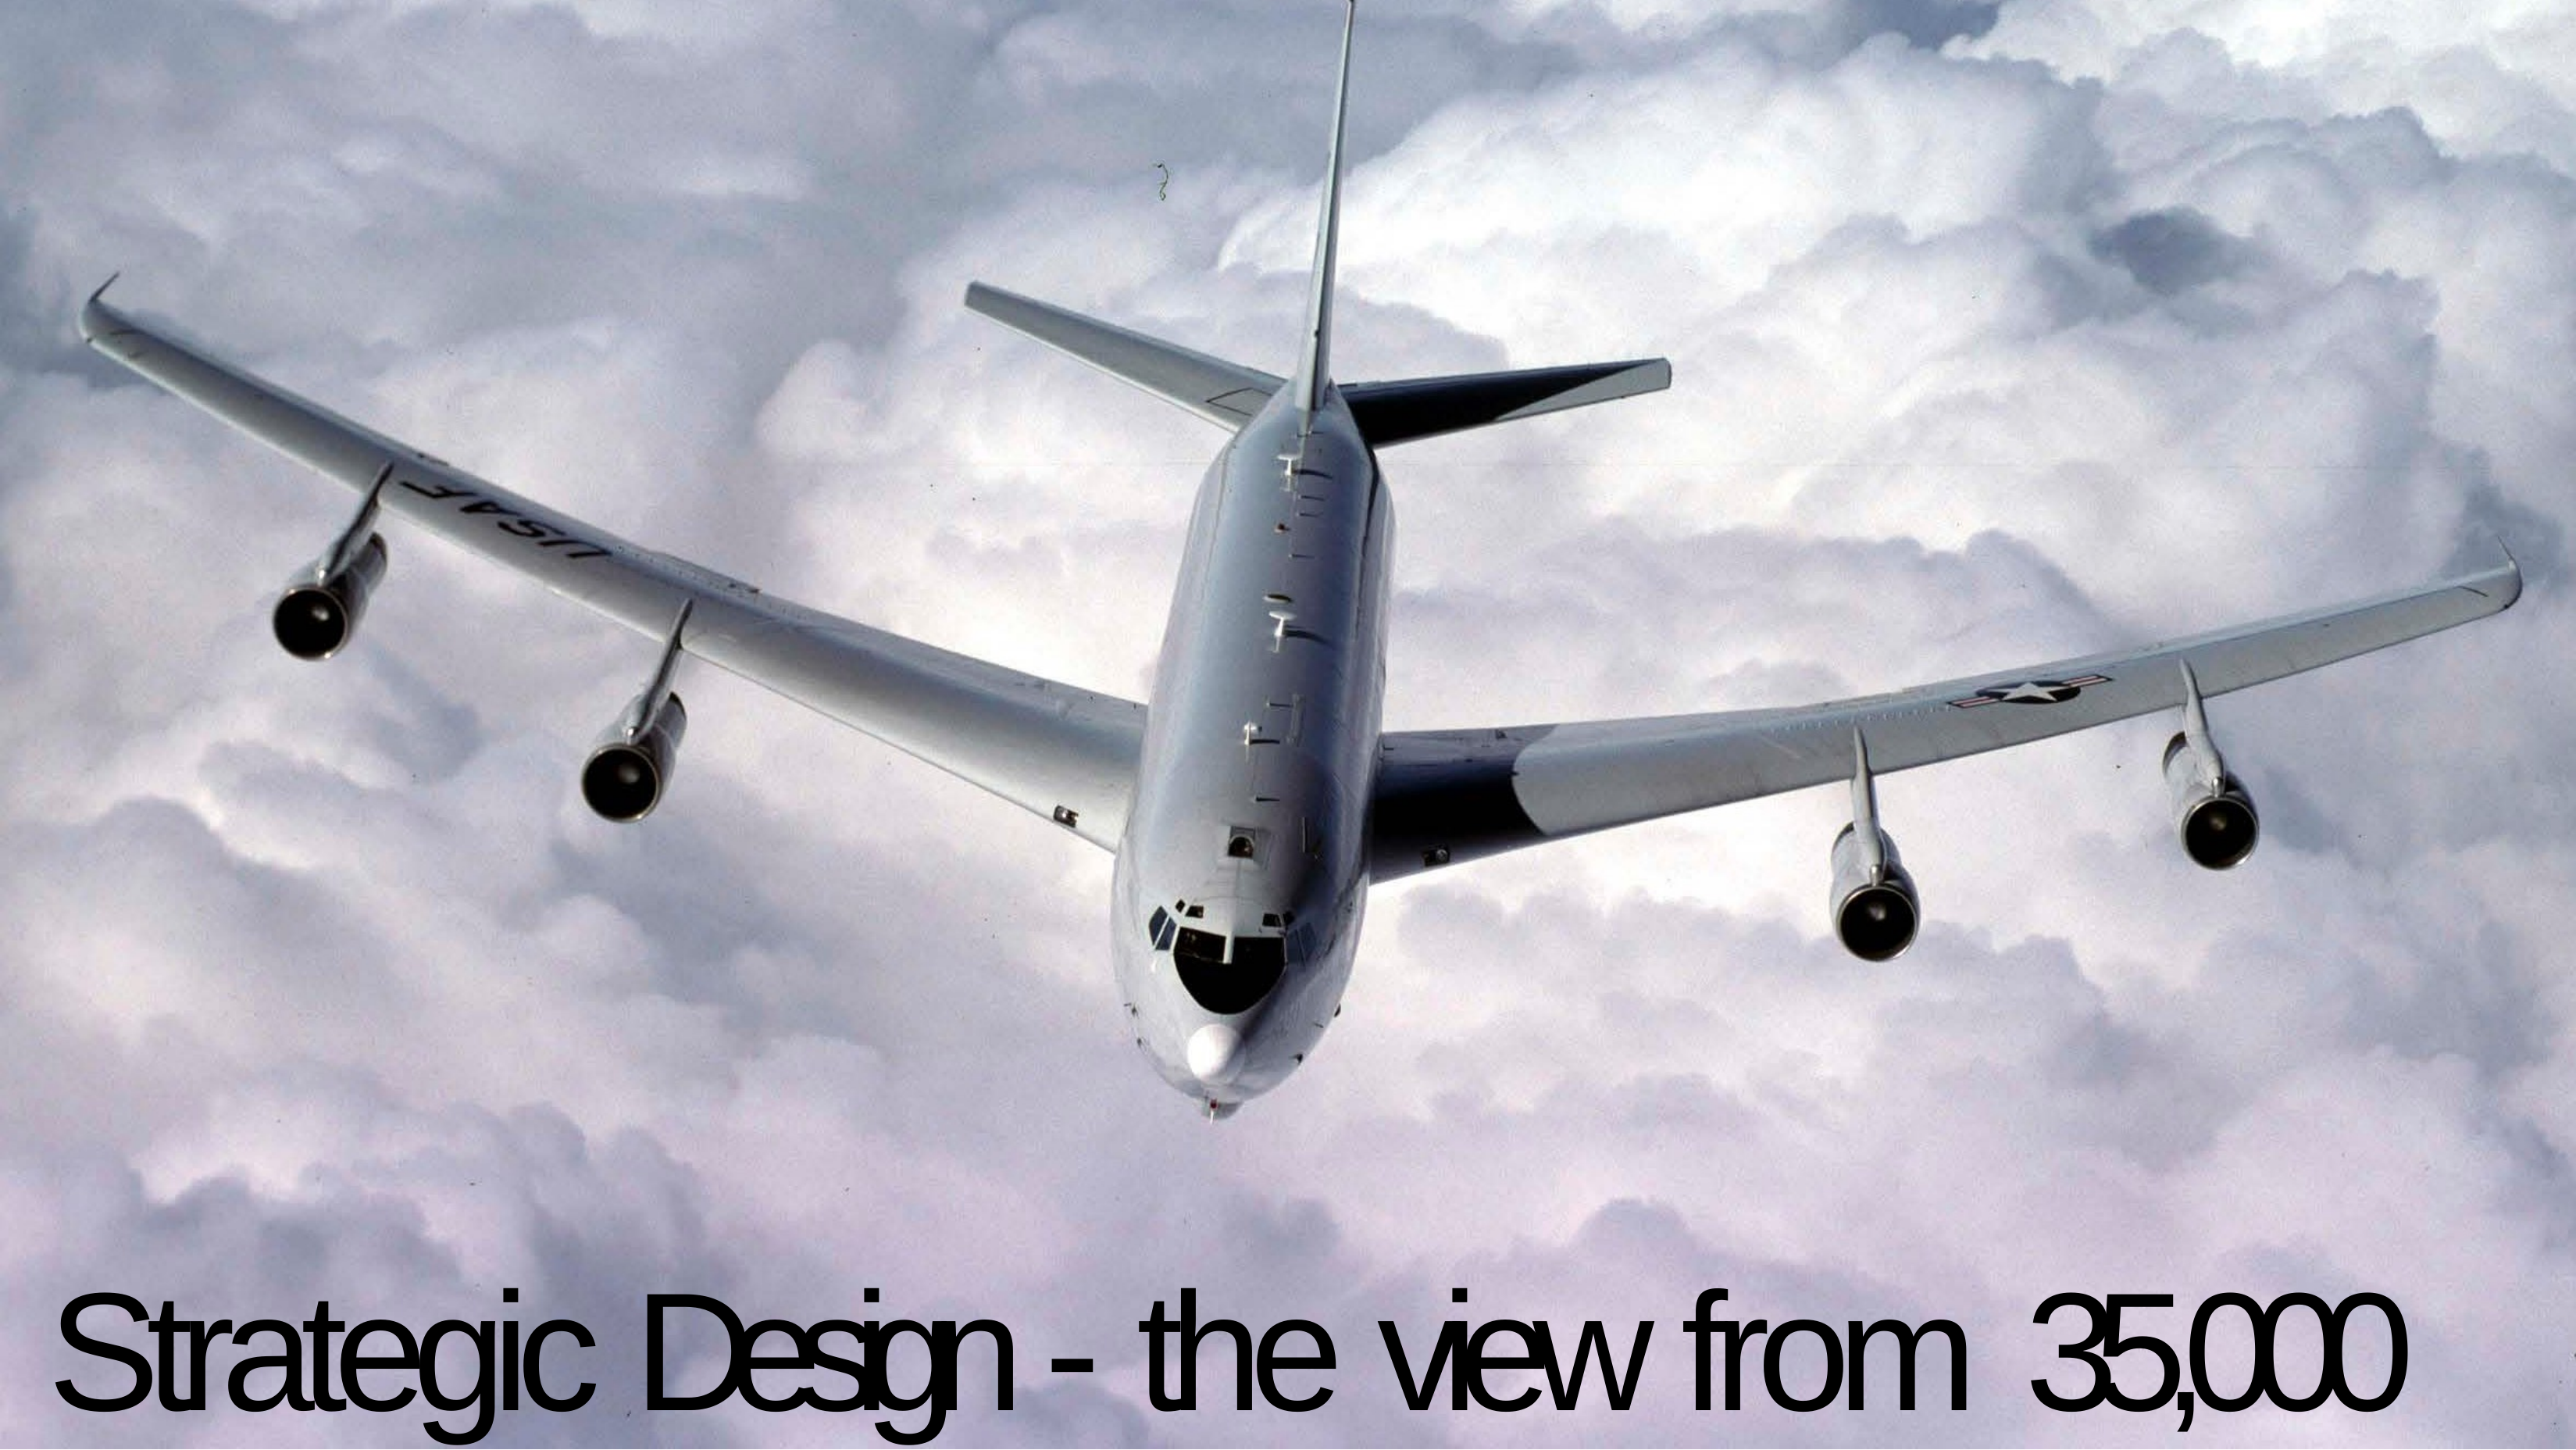

# Strategic Design - the view from 35,000 FEET